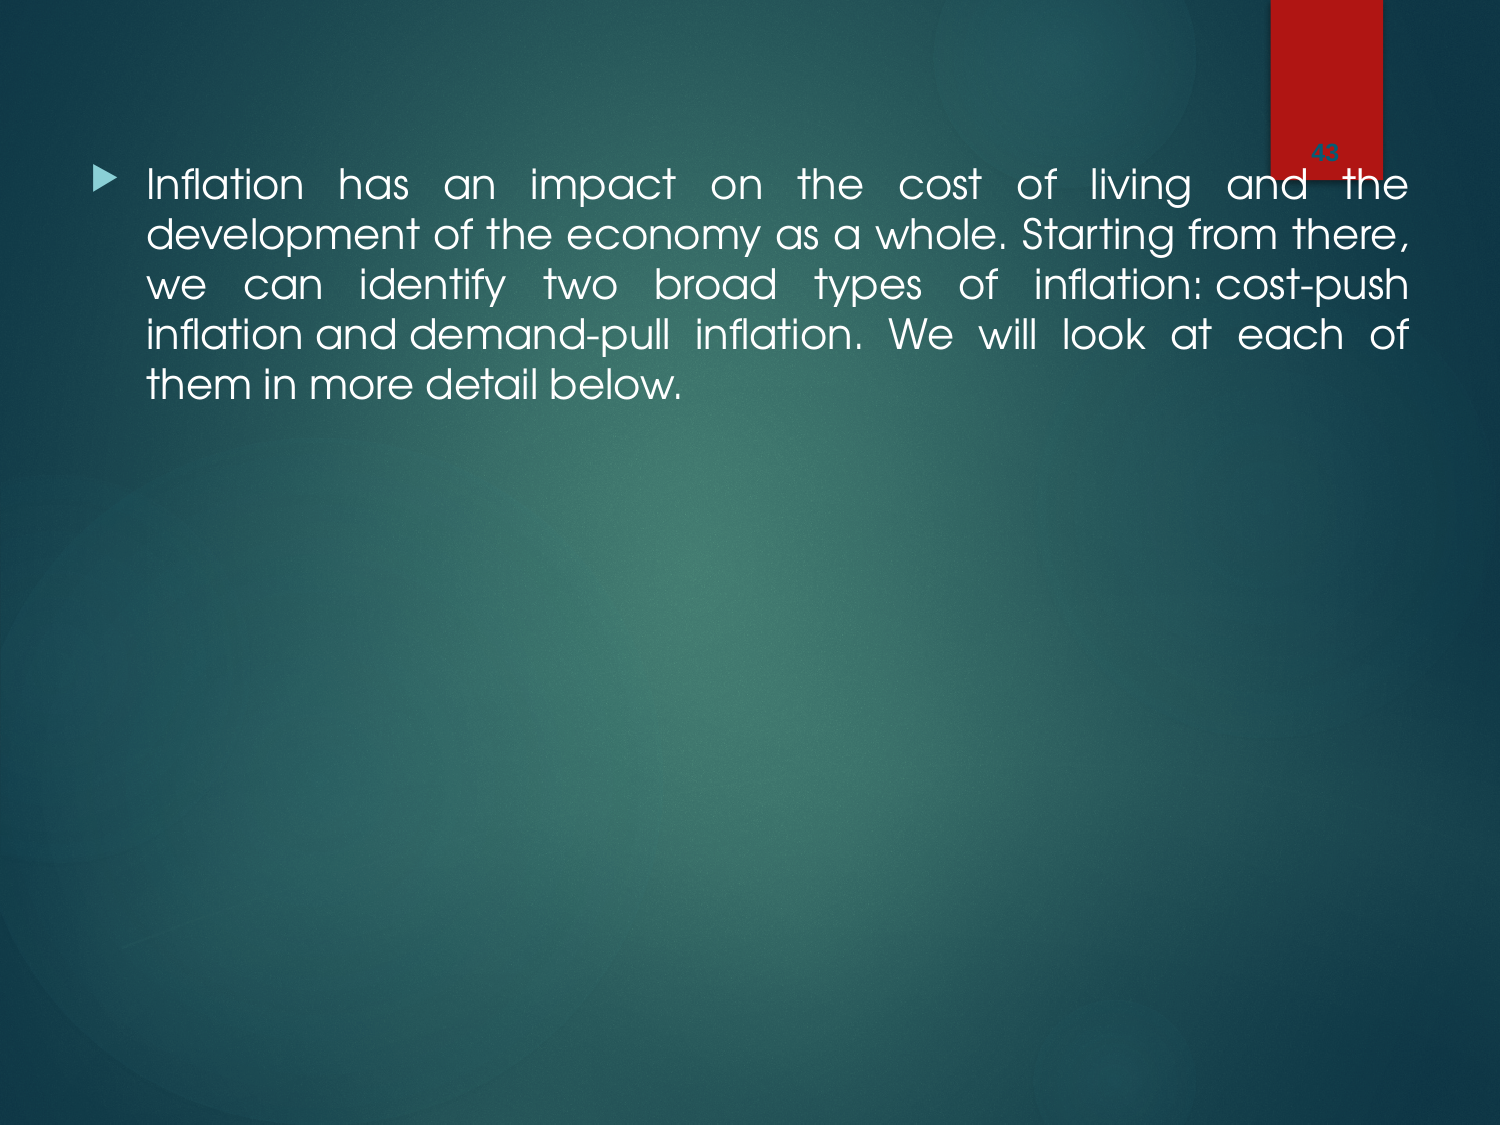

43
Inflation has an impact on the cost of living and the development of the economy as a whole. Starting from there, we can identify two broad types of inflation: cost-push inflation and demand-pull inflation. We will look at each of them in more detail below.